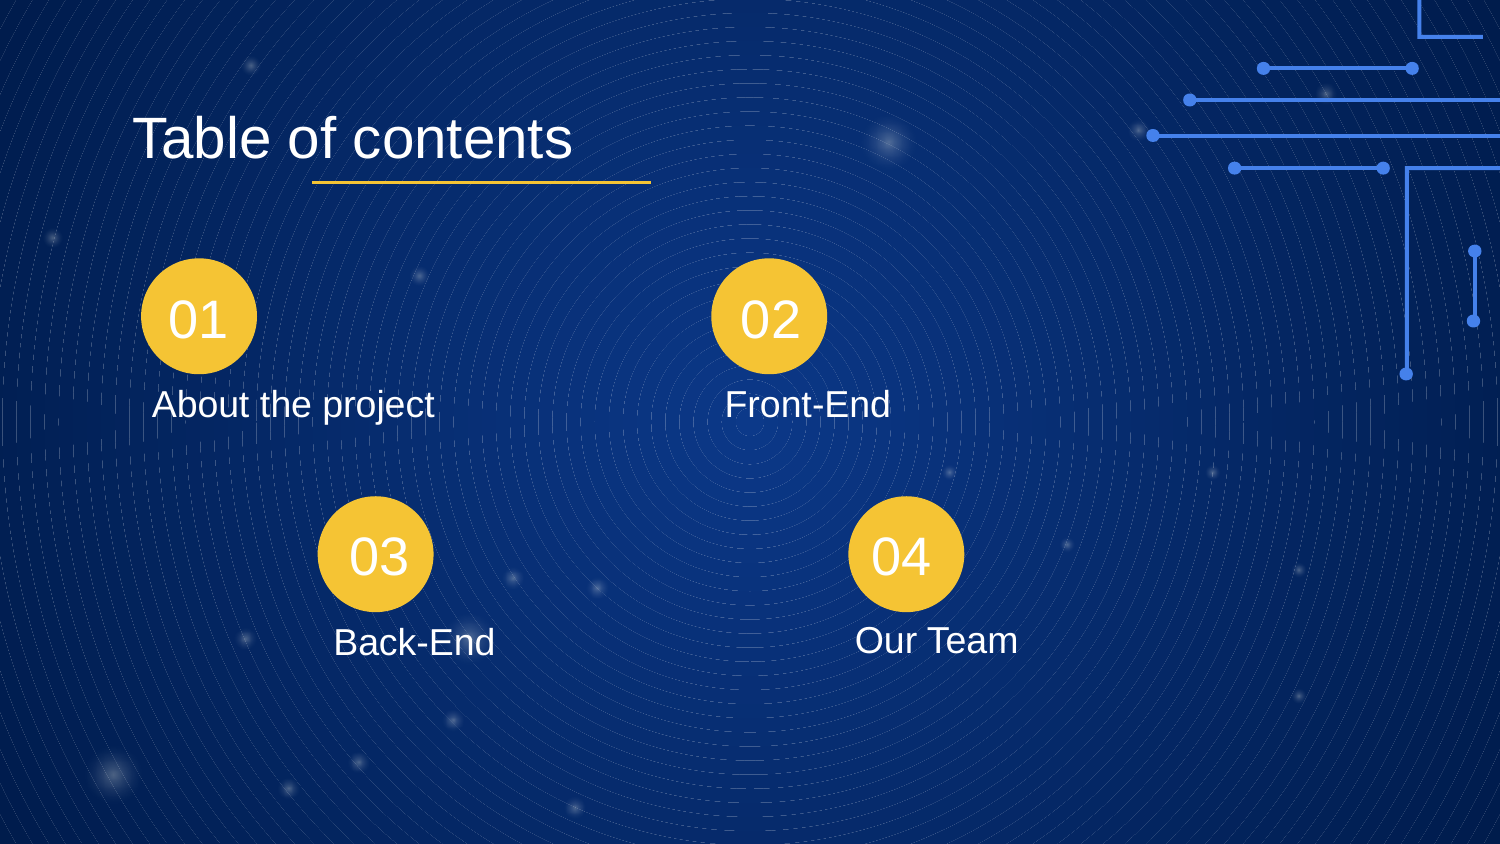

# Table of contents

01
02
About the project
Front-End

04
03
Our Team
Back-End